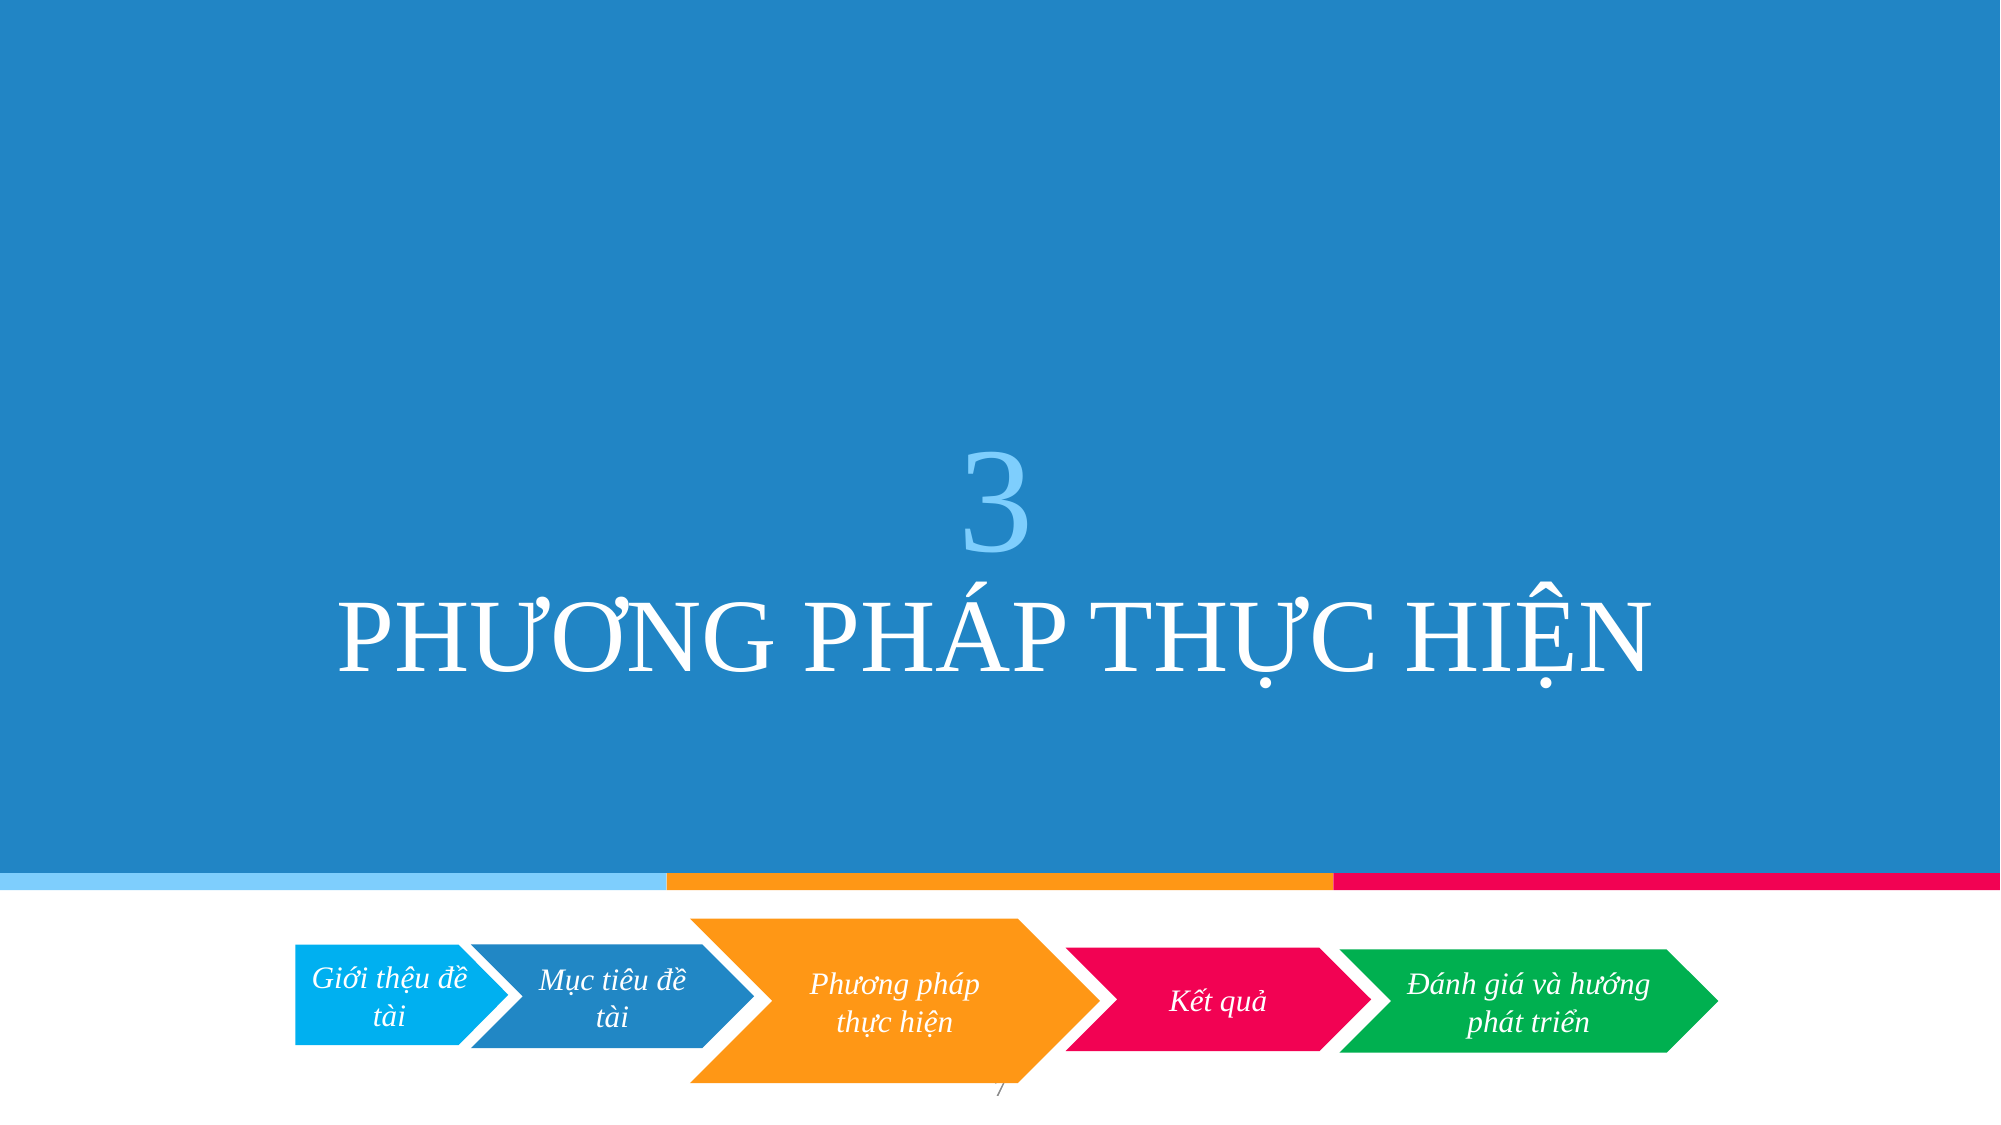

# 3
PHƯƠNG PHÁP THỰC HIỆN
Phương pháp thực hiện
Kết quả
Đánh giá và hướng phát triển
Mục tiêu đề tài
Giới thệu đề tài
7
7